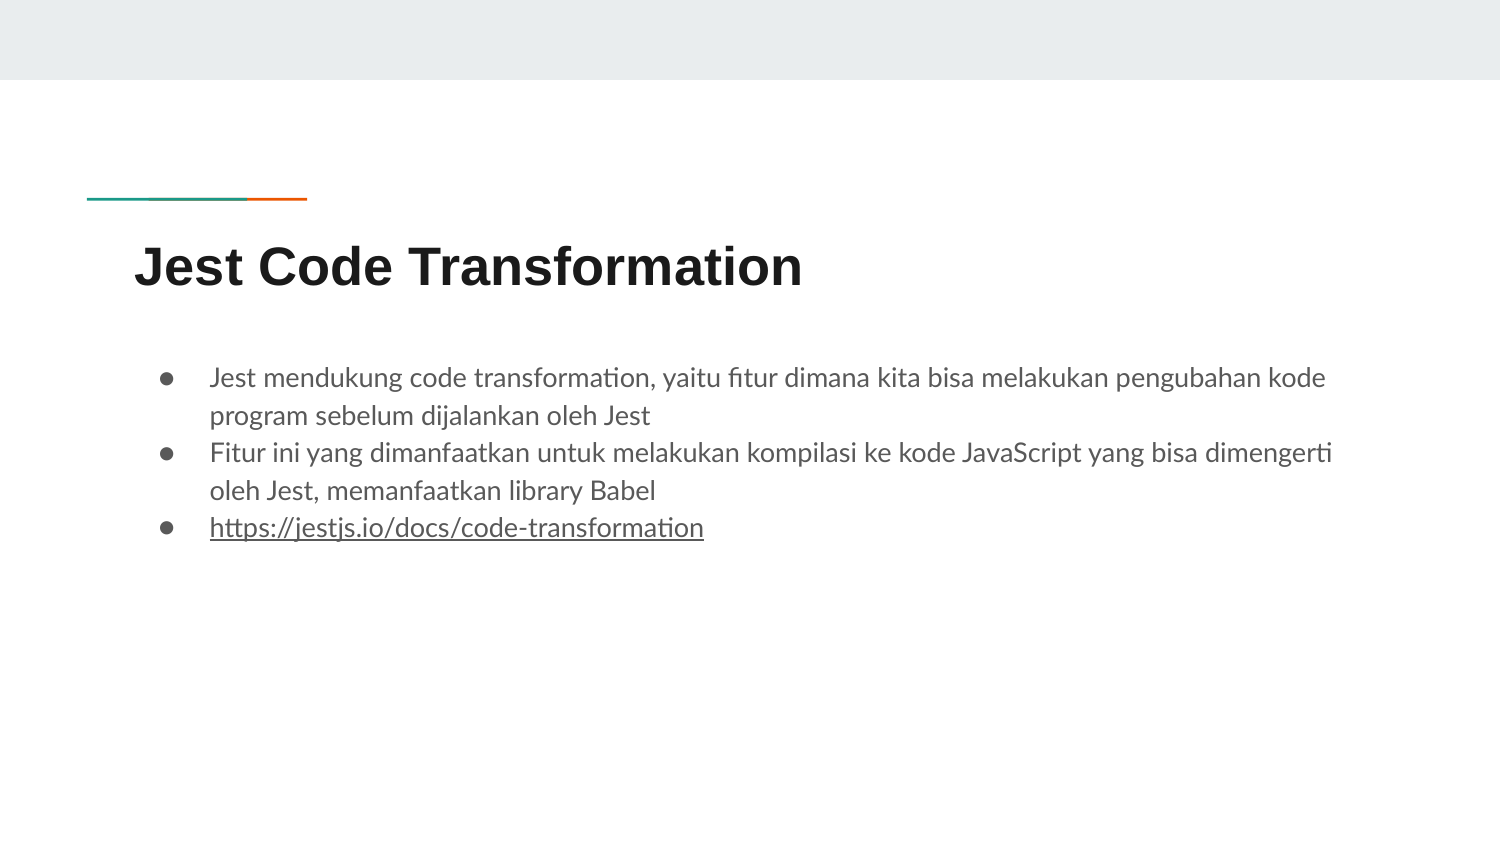

# Jest Code Transformation
Jest mendukung code transformation, yaitu fitur dimana kita bisa melakukan pengubahan kode program sebelum dijalankan oleh Jest
Fitur ini yang dimanfaatkan untuk melakukan kompilasi ke kode JavaScript yang bisa dimengerti oleh Jest, memanfaatkan library Babel
https://jestjs.io/docs/code-transformation